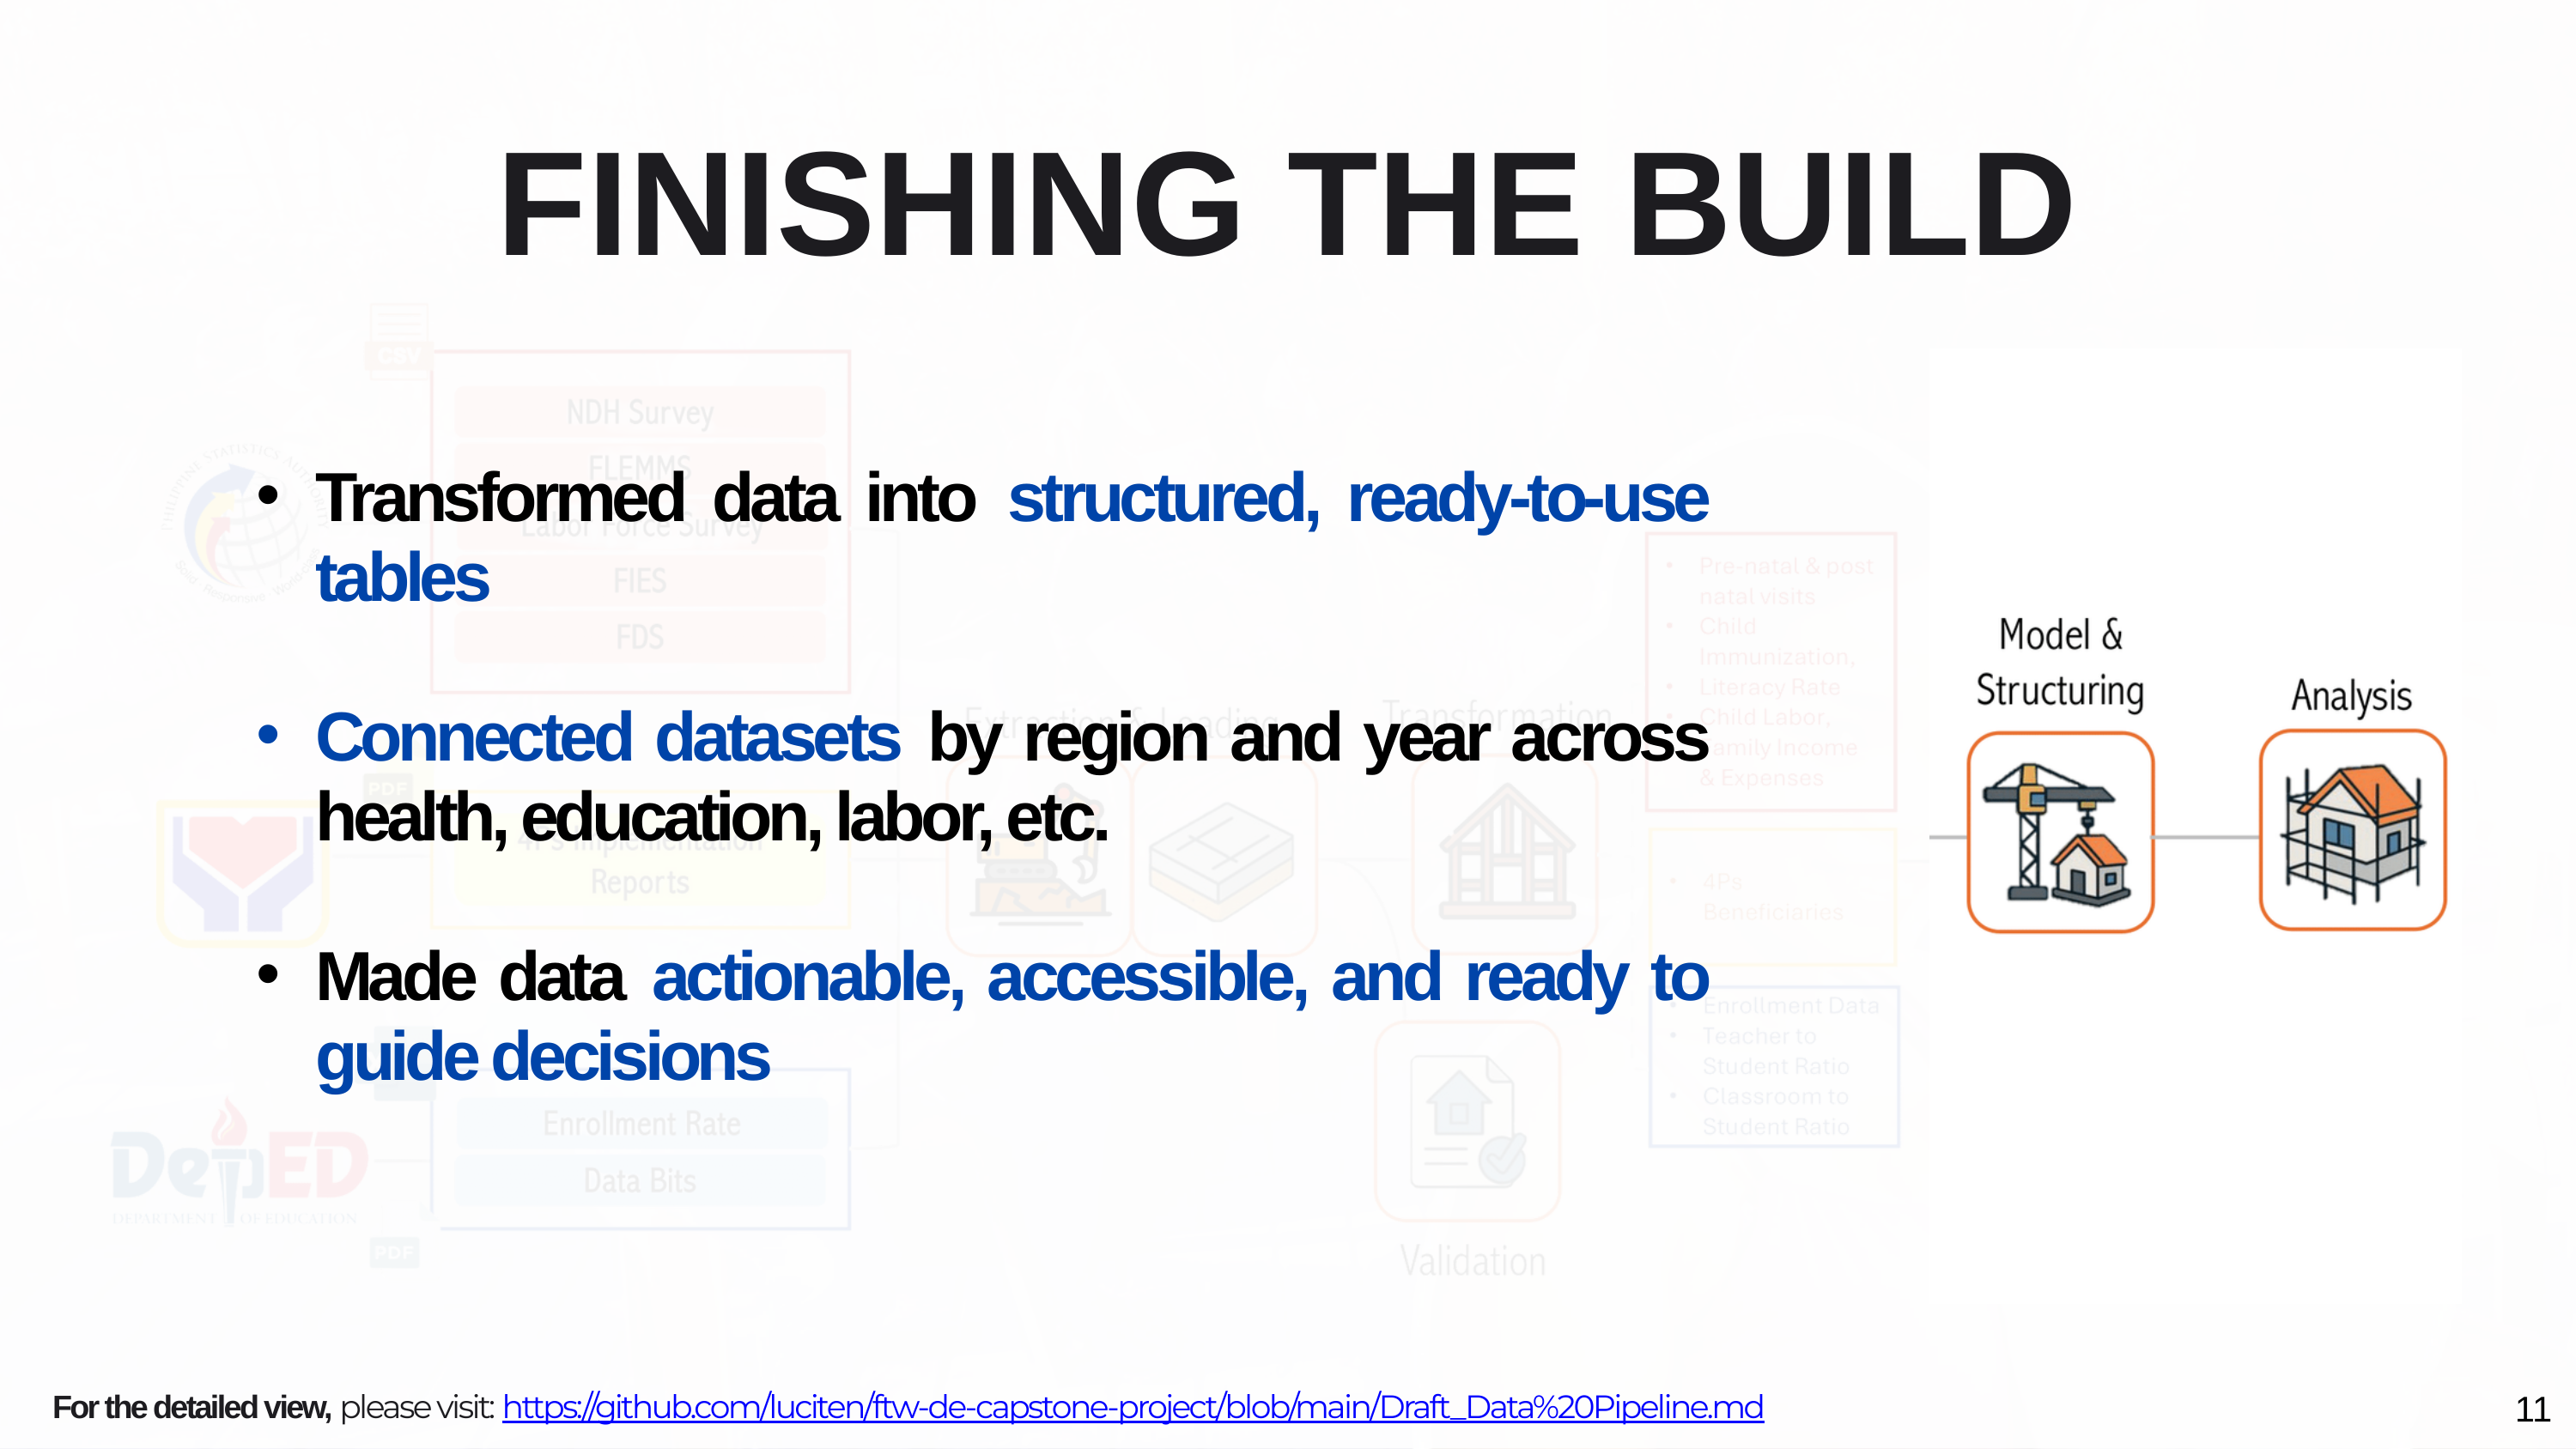

FINISHING THE BUILD

Transformed data into structured, ready-to-use tables

Connected datasets by region and year across health, education, labor, etc.

Made data actionable, accessible, and ready to guide decisions
11
For the detailed view, please visit: https://github.com/luciten/ftw-de-capstone-project/blob/main/Draft_Data%20Pipeline.md